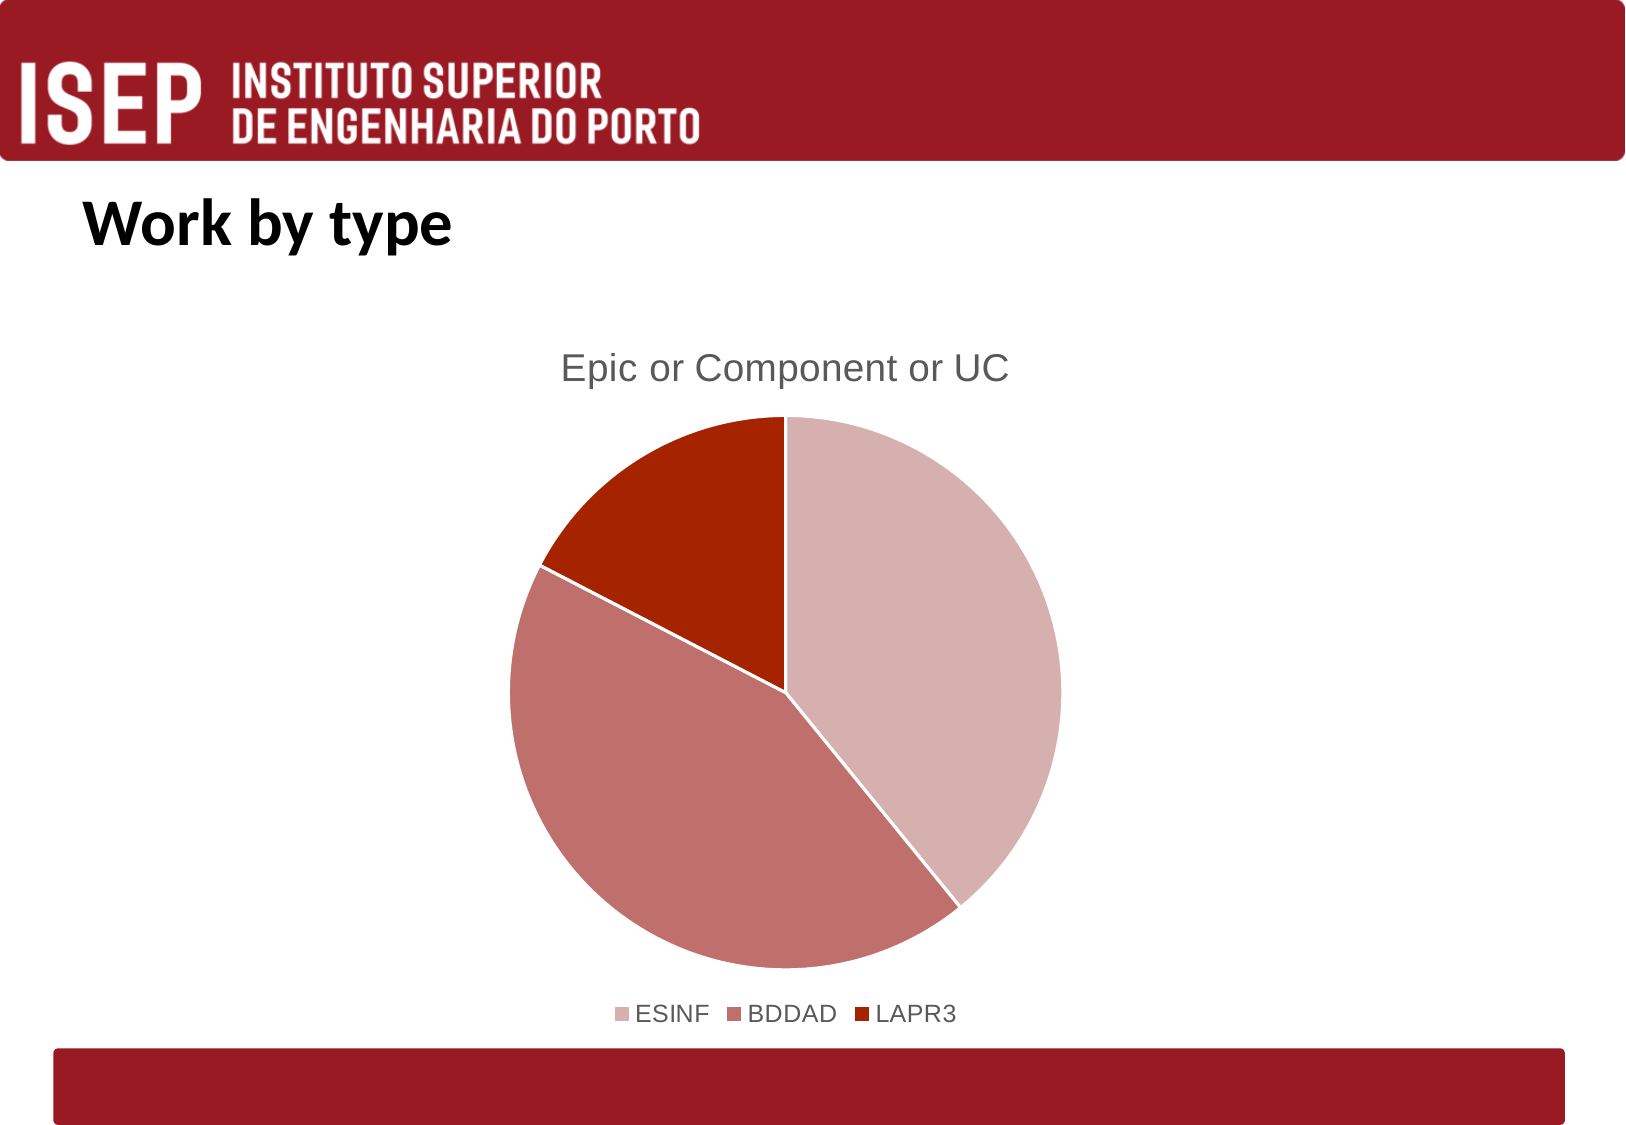

# Work by type

### Chart: Epic or Component or UC

| Category | Componente |
|---|---|
| ESINF | 9.0 |
| BDDAD | 10.0 |
| LAPR3 | 4.0 |